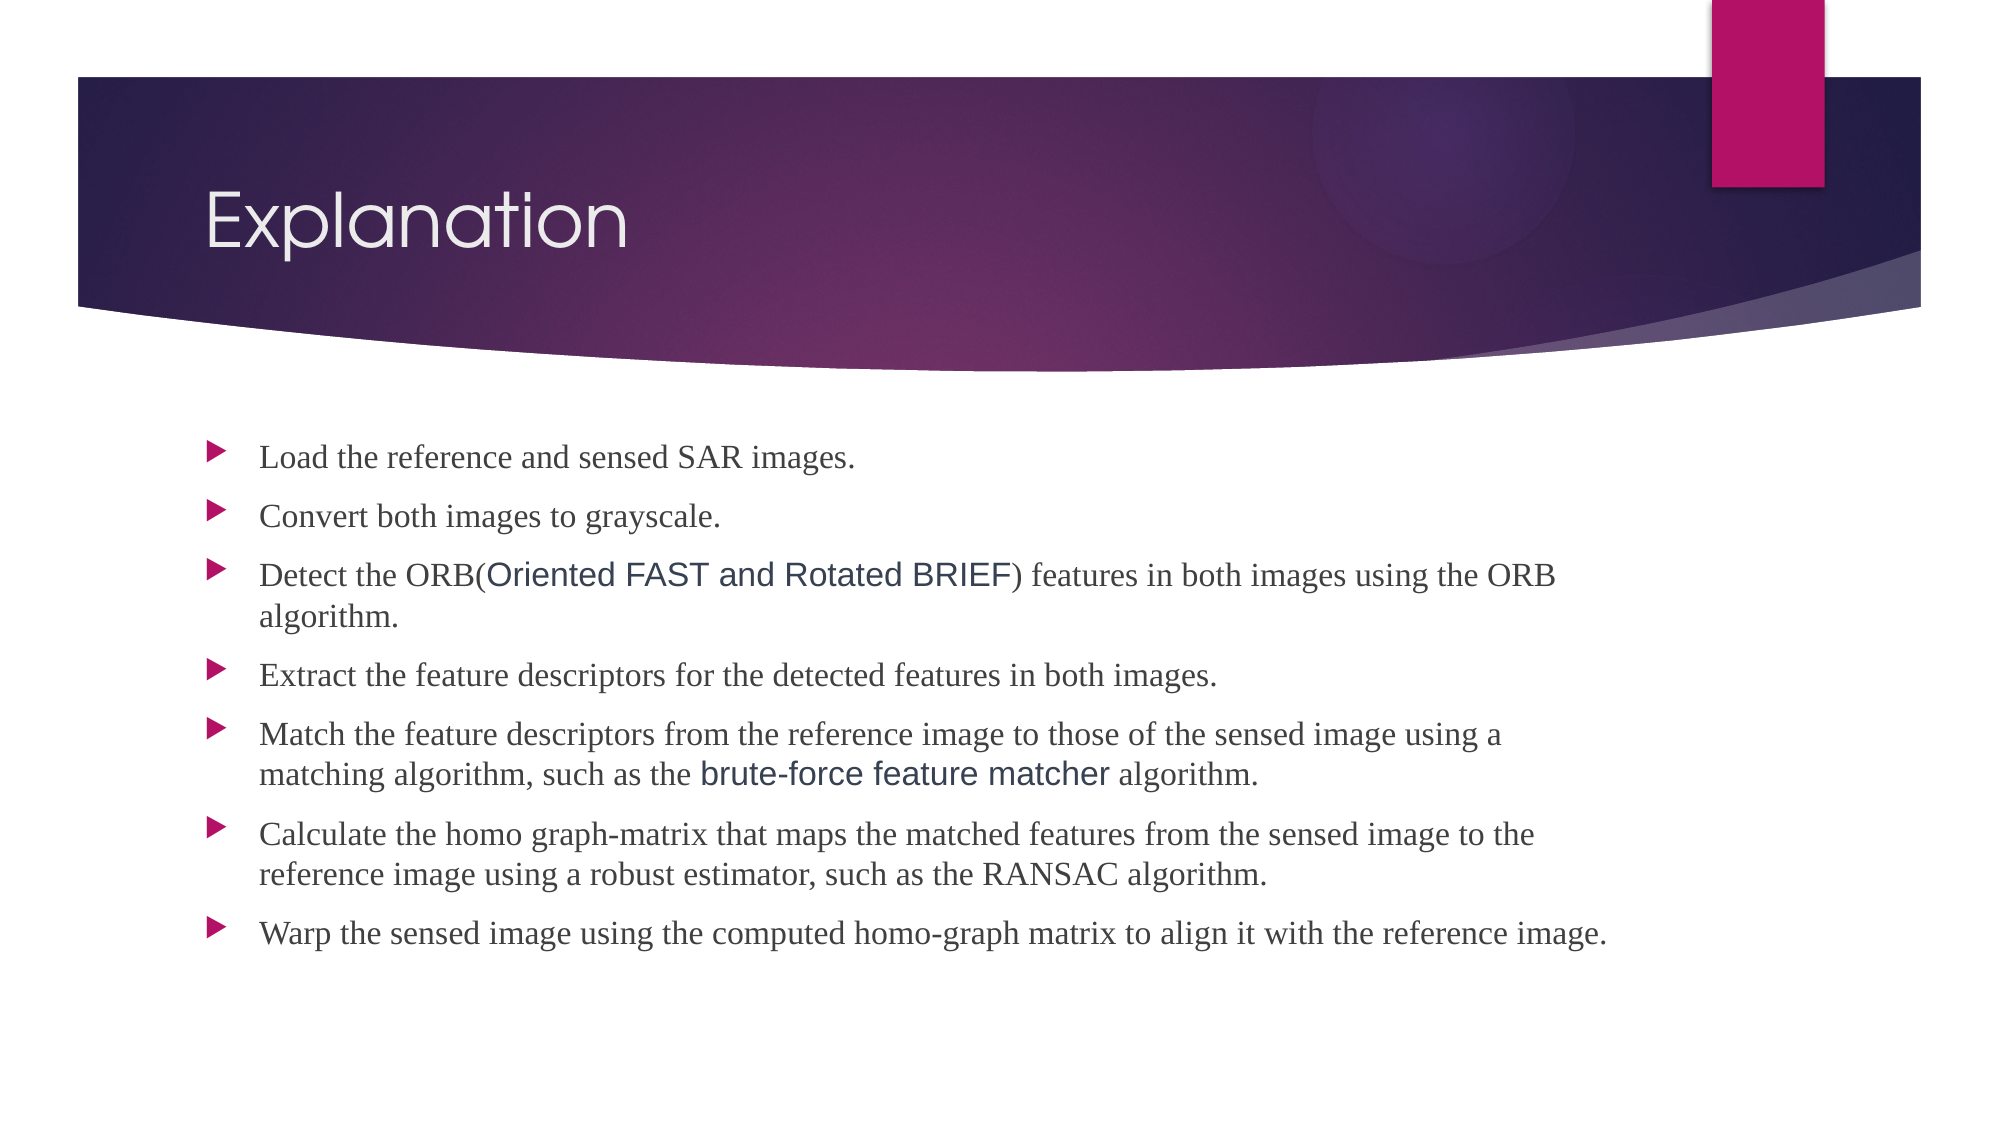

# Explanation
Load the reference and sensed SAR images.
Convert both images to grayscale.
Detect the ORB(Oriented FAST and Rotated BRIEF) features in both images using the ORB algorithm.
Extract the feature descriptors for the detected features in both images.
Match the feature descriptors from the reference image to those of the sensed image using a matching algorithm, such as the brute-force feature matcher algorithm.
Calculate the homo graph-matrix that maps the matched features from the sensed image to the reference image using a robust estimator, such as the RANSAC algorithm.
Warp the sensed image using the computed homo-graph matrix to align it with the reference image.